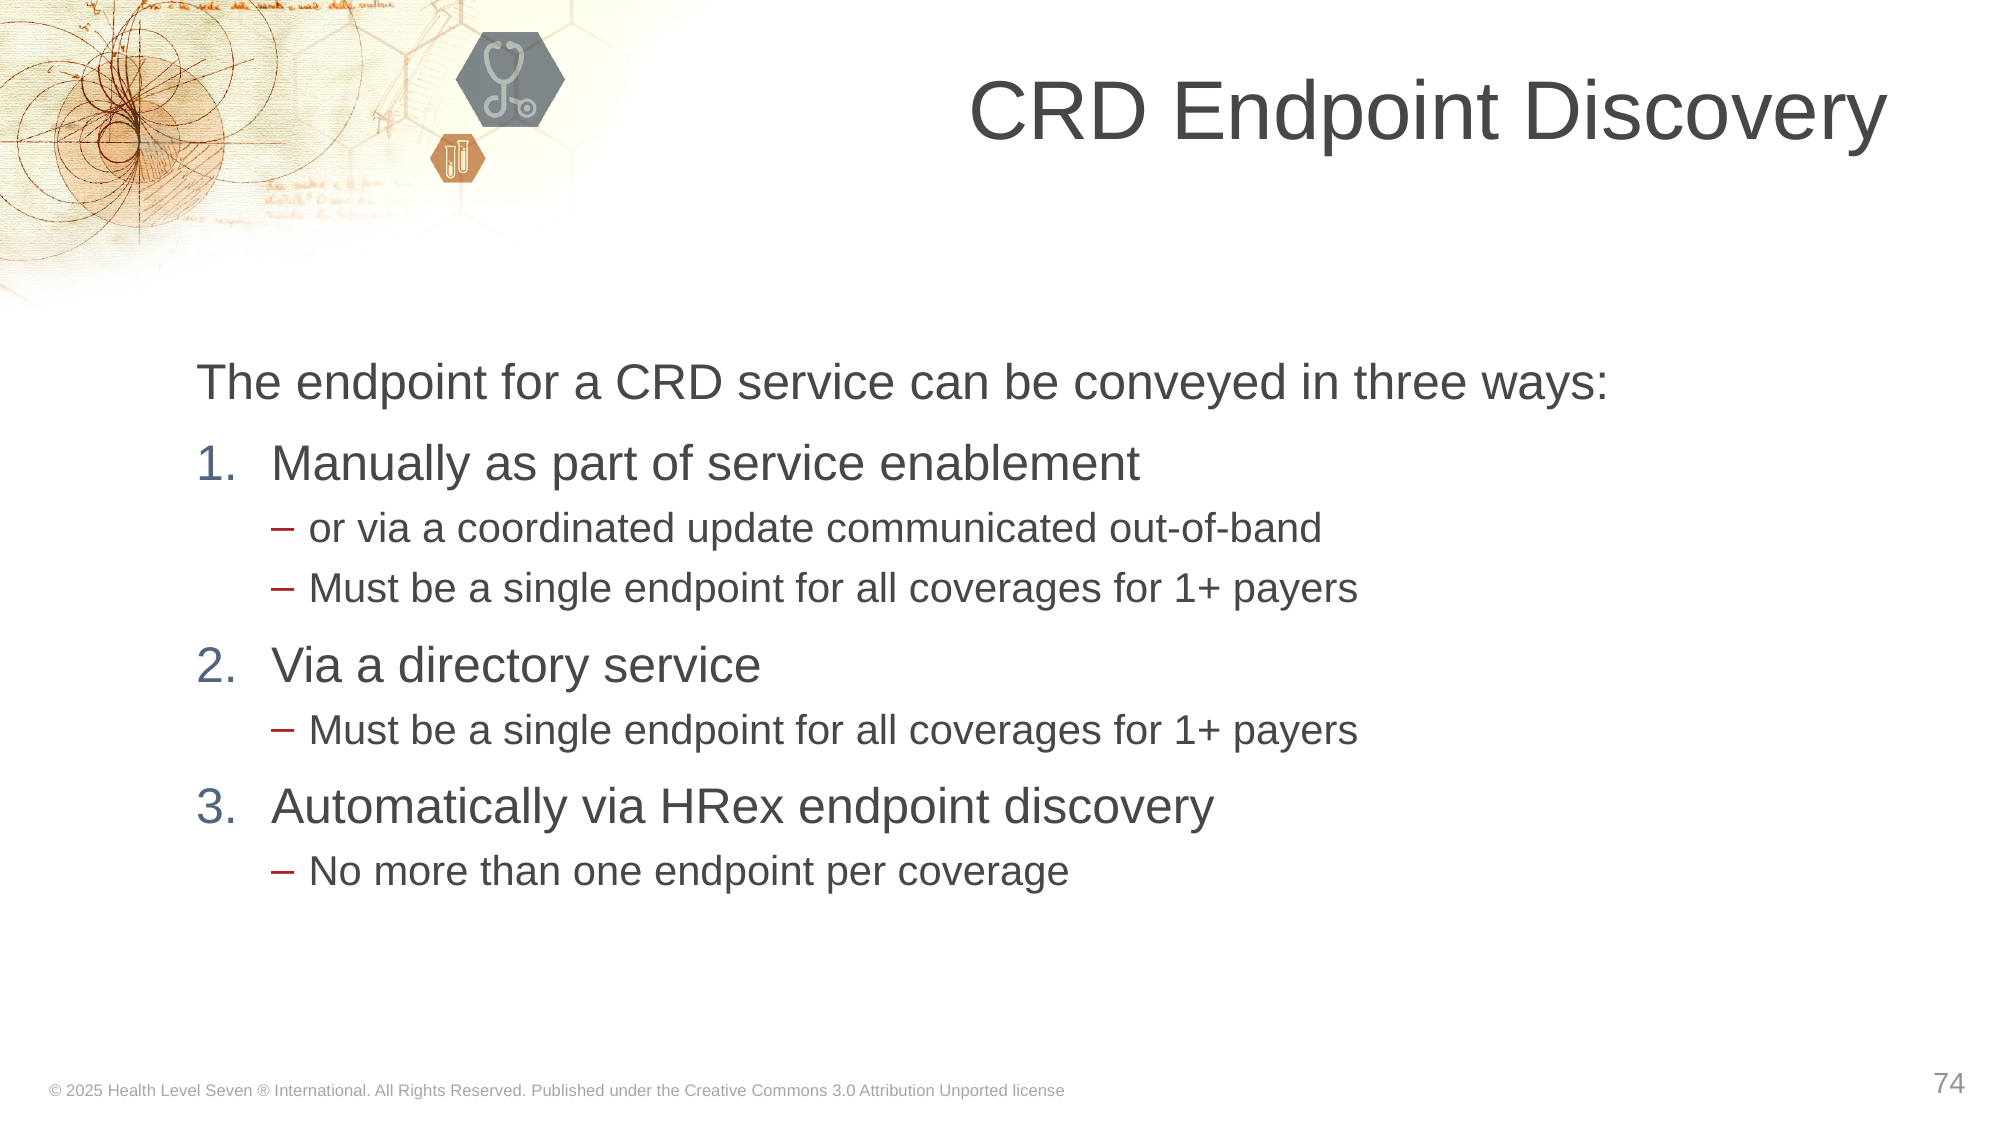

# CRD Endpoint Discovery
The endpoint for a CRD service can be conveyed in three ways:
Manually as part of service enablement
or via a coordinated update communicated out-of-band
Must be a single endpoint for all coverages for 1+ payers
Via a directory service
Must be a single endpoint for all coverages for 1+ payers
Automatically via HRex endpoint discovery
No more than one endpoint per coverage
74